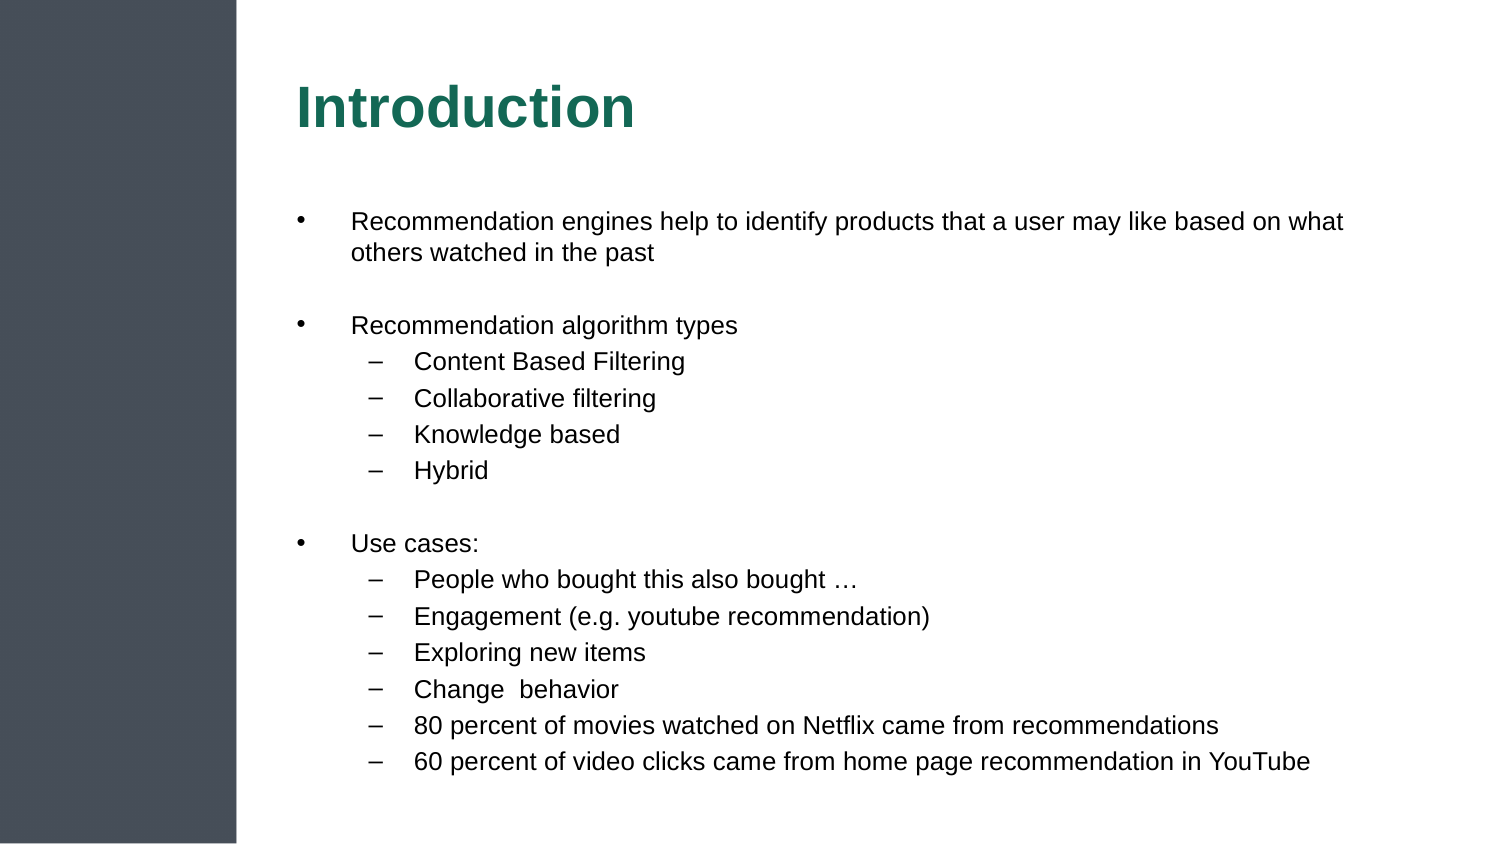

# Introduction
Recommendation engines help to identify products that a user may like based on what others watched in the past

Recommendation algorithm types
Content Based Filtering
Collaborative filtering
Knowledge based
Hybrid

Use cases:
People who bought this also bought …
Engagement (e.g. youtube recommendation)
Exploring new items
Change  behavior
80 percent of movies watched on Netflix came from recommendations
60 percent of video clicks came from home page recommendation in YouTube